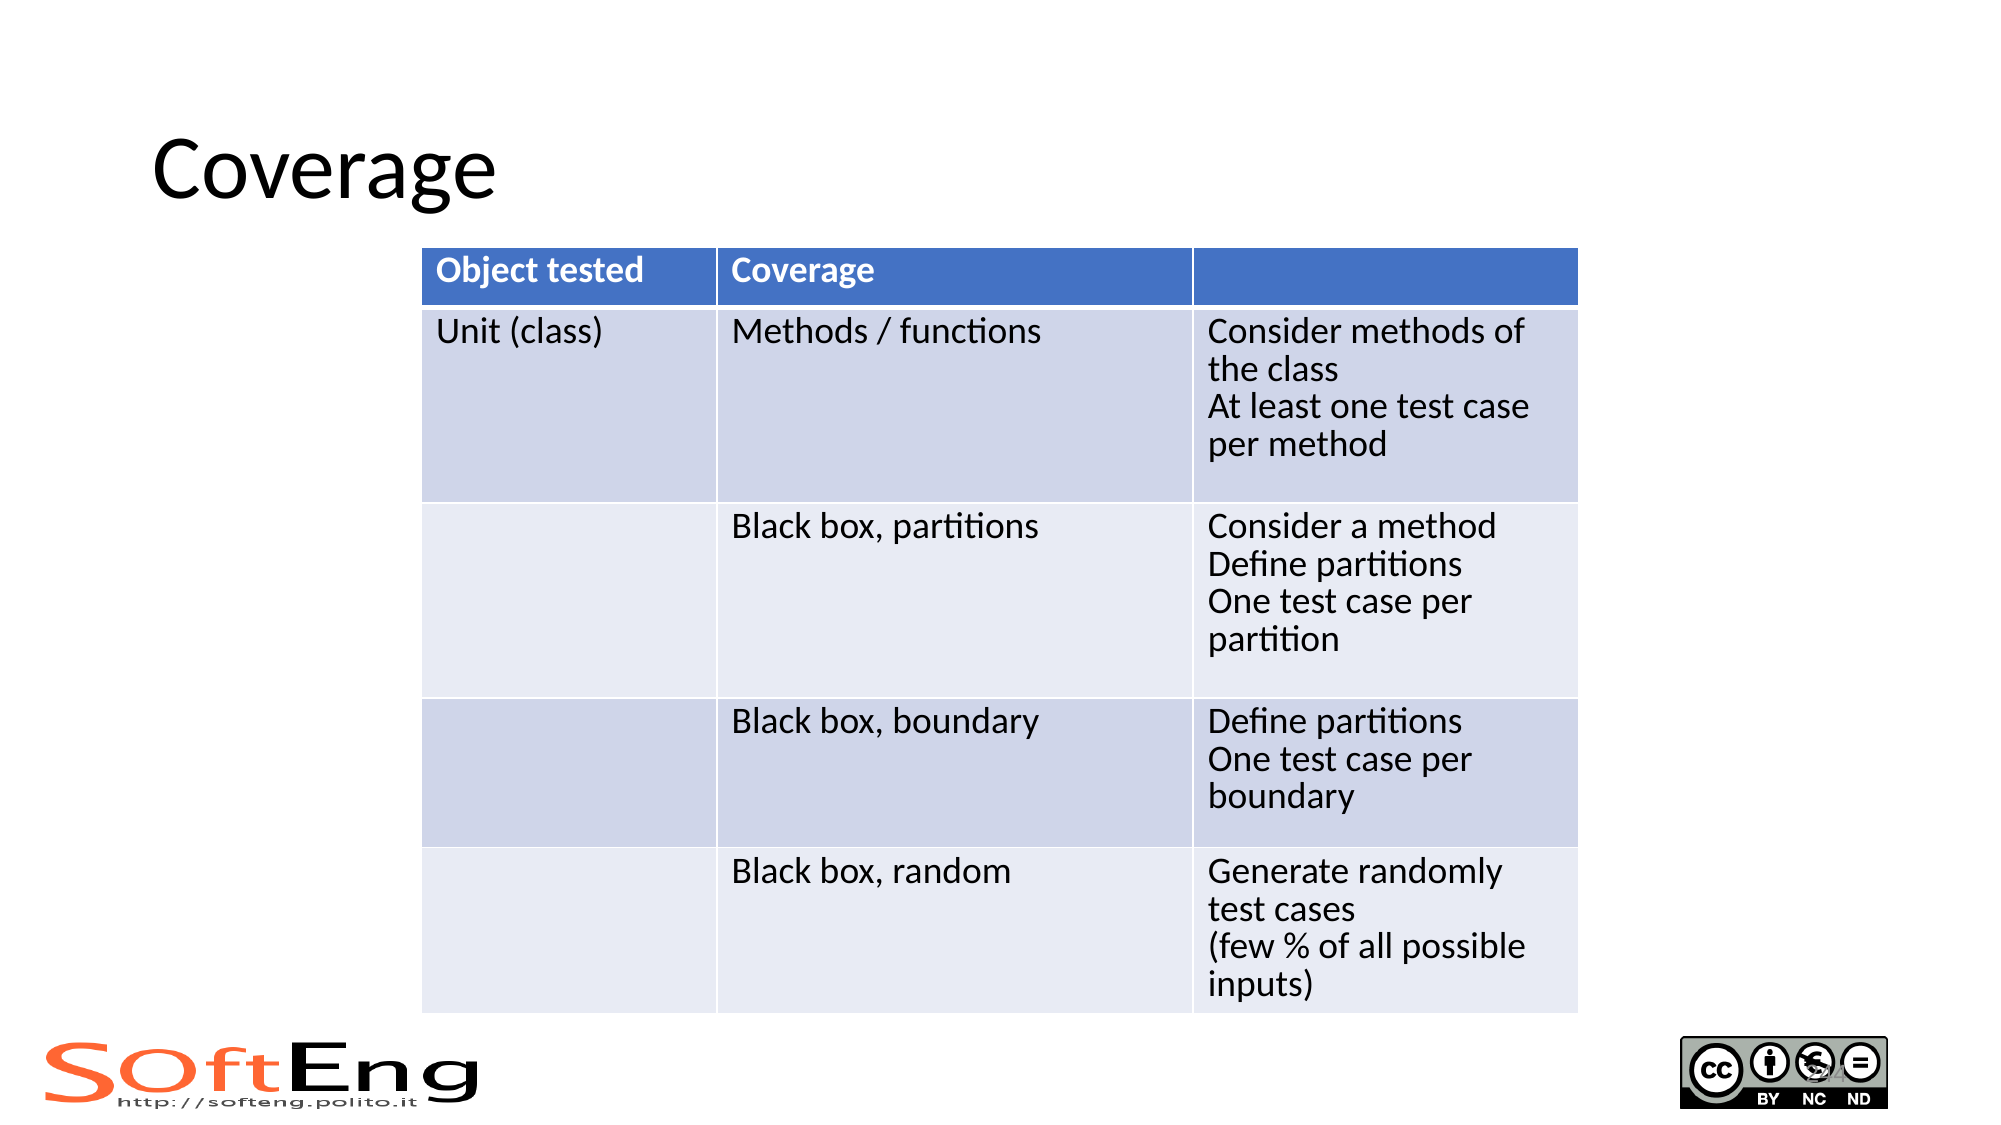

# Coverage
| Object tested | Coverage |  |
| --- | --- | --- |
| Unit (class) | Methods / functions | Consider methods of the class At least one test case per method |
|  | Black box, partitions | Consider a method Define partitions One test case per partition |
|  | Black box, boundary | Define partitions One test case per boundary |
|  | Black box, random | Generate randomly test cases (few % of all possible inputs) |
244